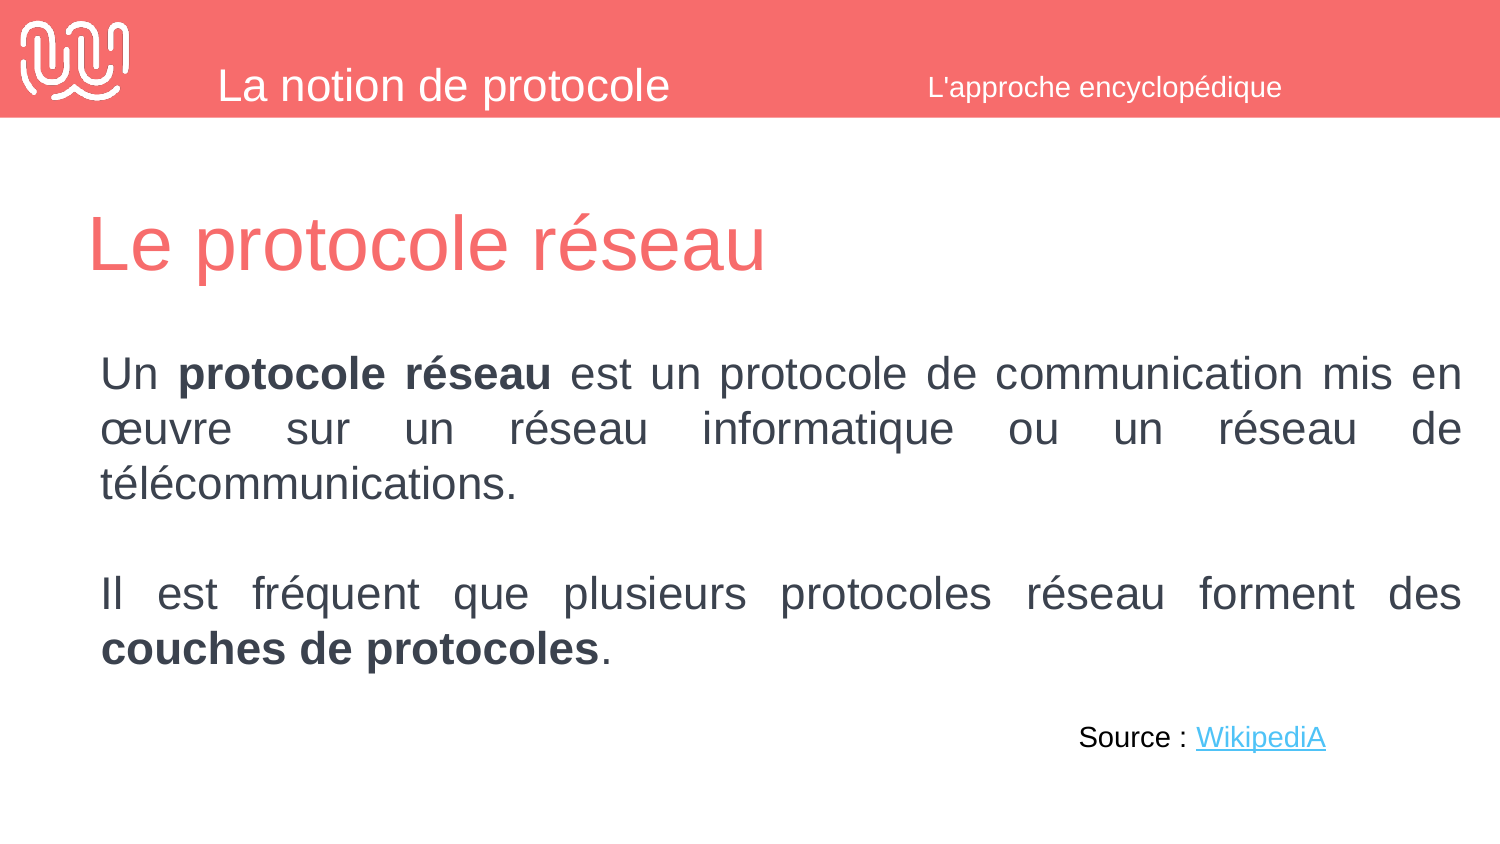

La notion de protocole
L'approche encyclopédique
Le protocole réseau
Un protocole réseau est un protocole de communication mis en œuvre sur un réseau informatique ou un réseau de télécommunications.

Il est fréquent que plusieurs protocoles réseau forment des couches de protocoles.
Source : WikipediA